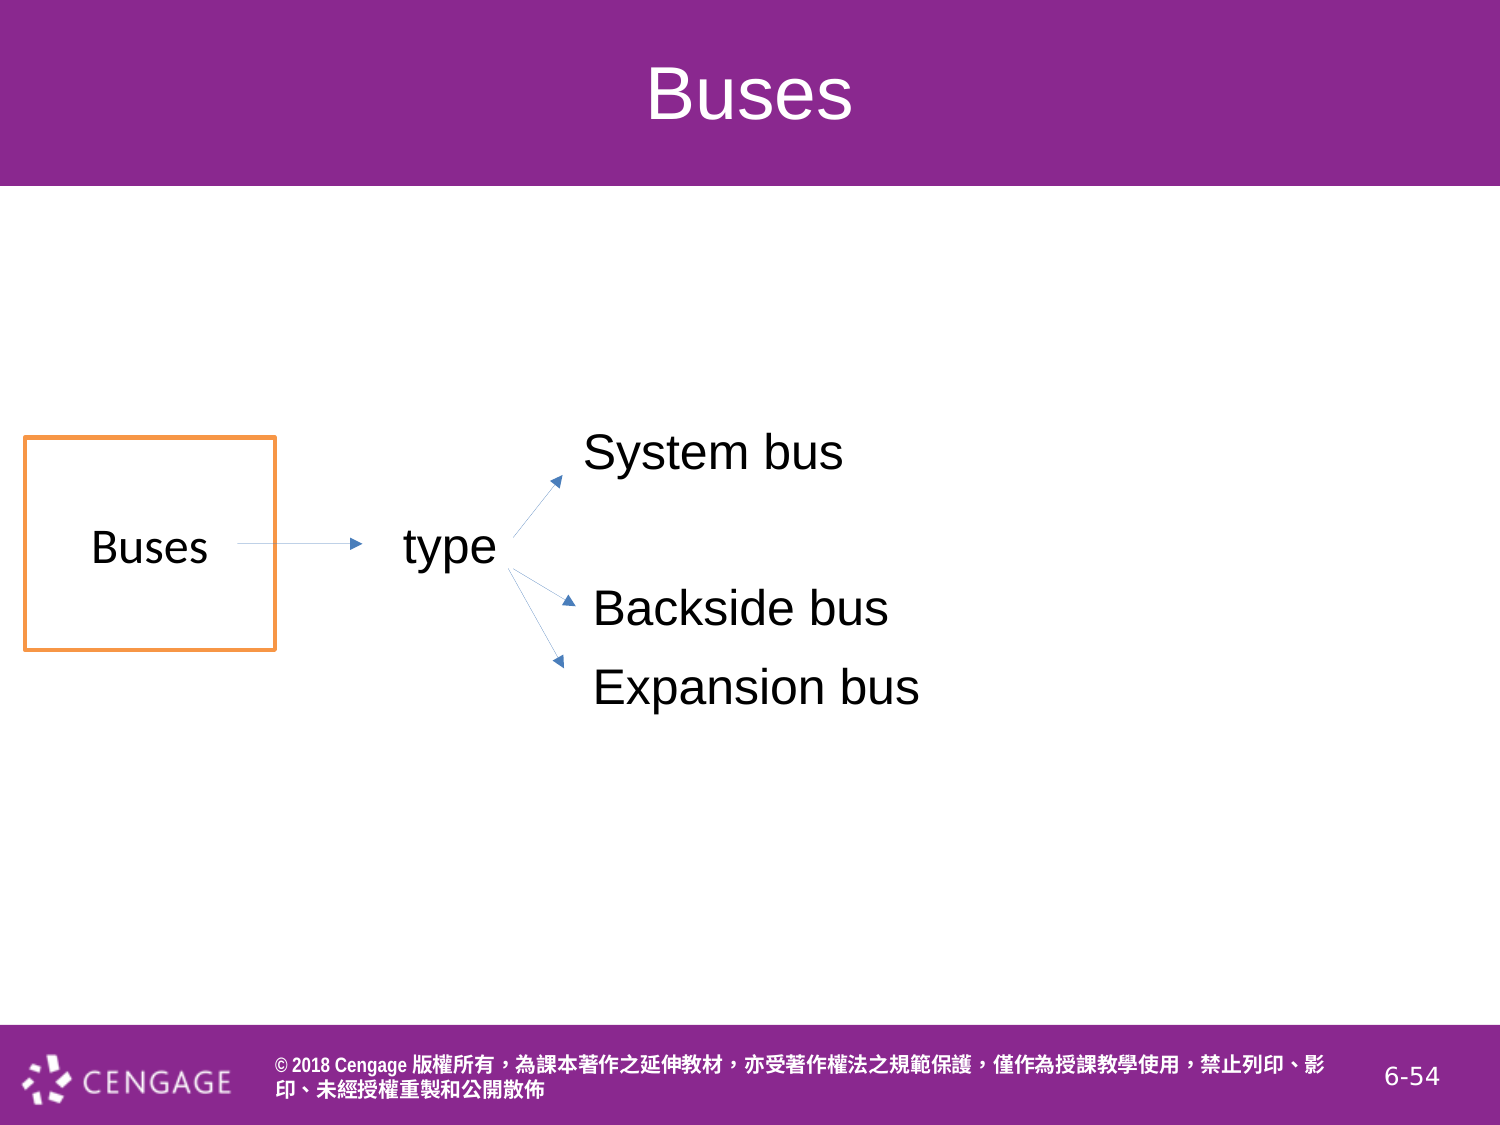

# Buses
System bus
Buses
type
Backside bus
Expansion bus